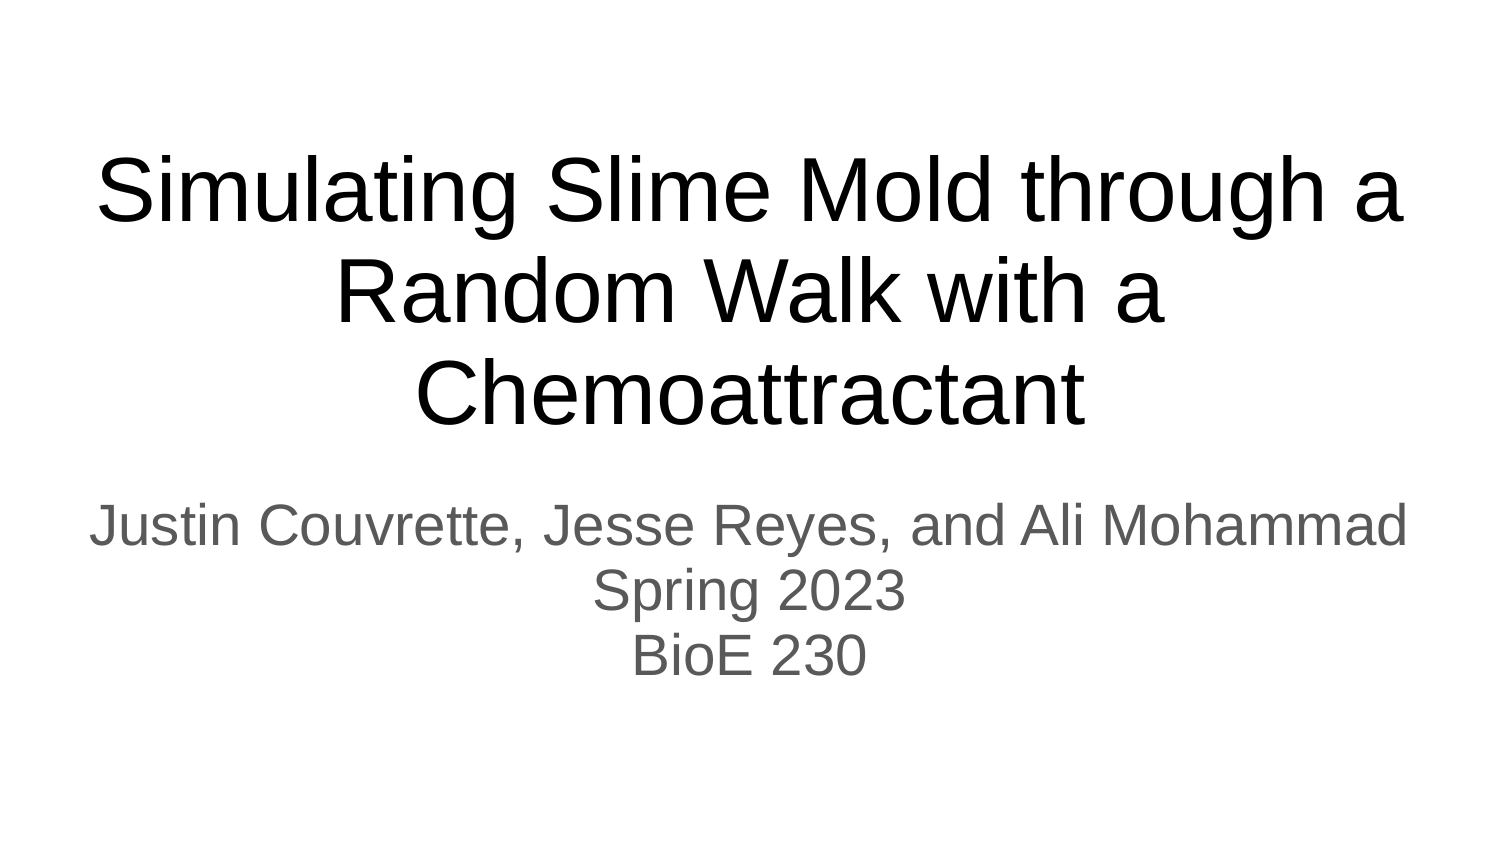

# Simulating Slime Mold through a Random Walk with a Chemoattractant
Justin Couvrette, Jesse Reyes, and Ali Mohammad
Spring 2023
BioE 230